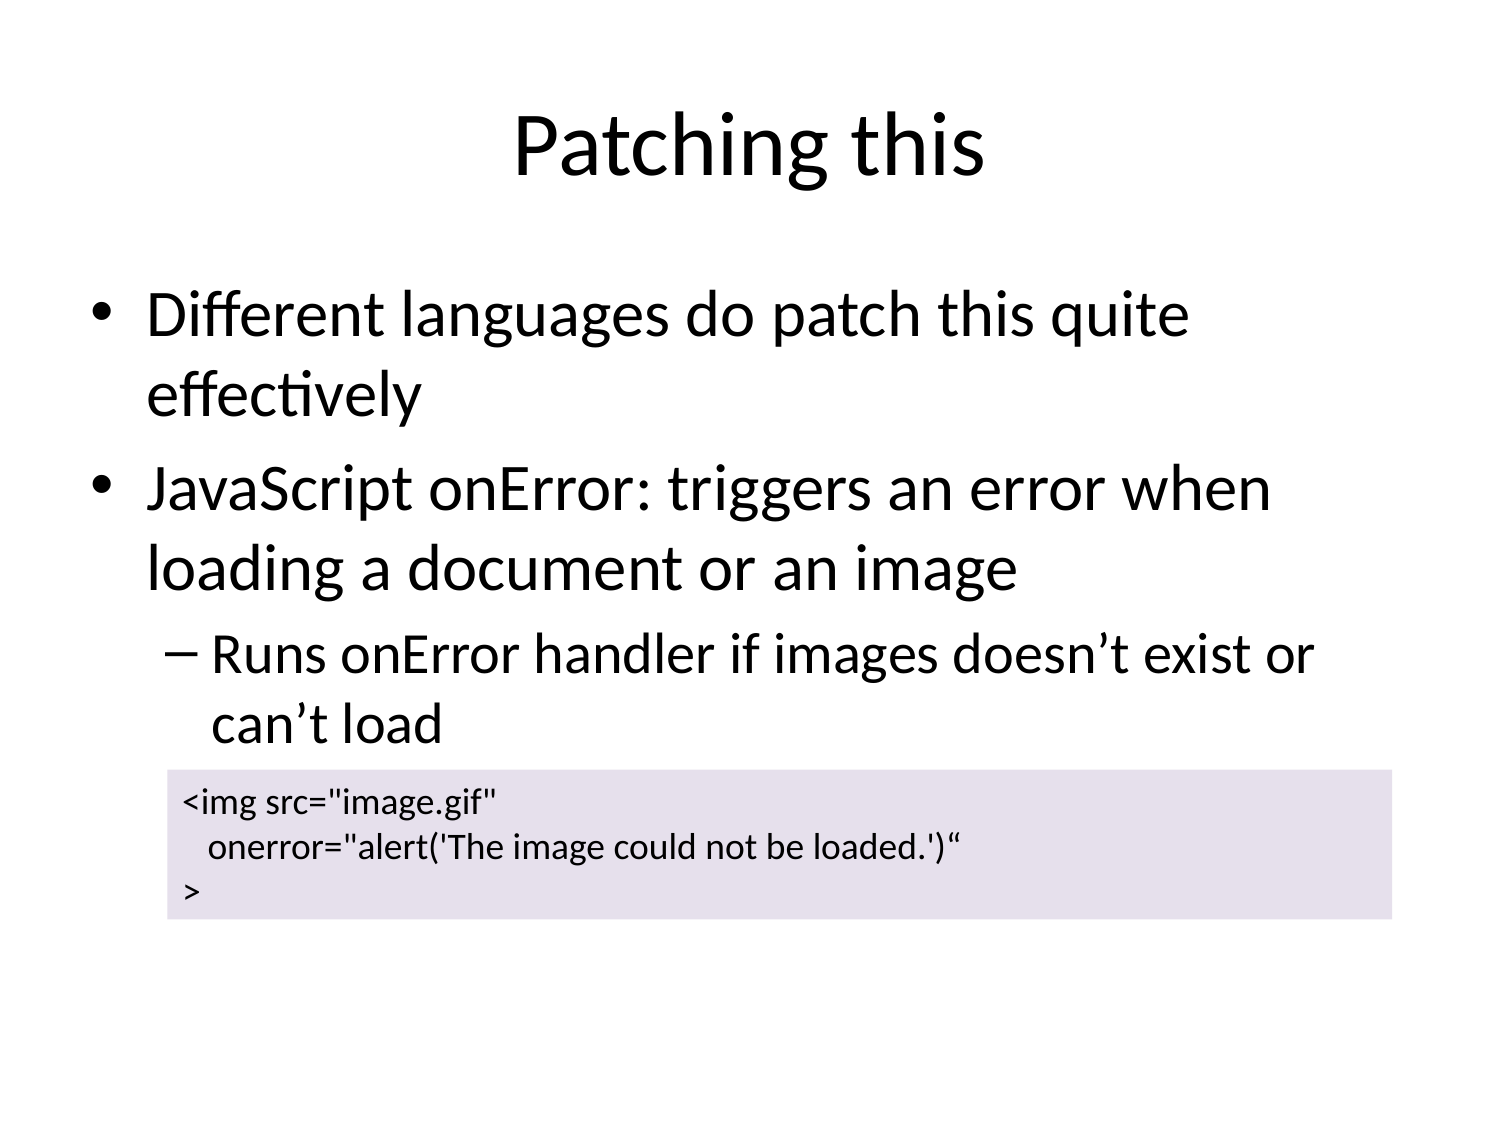

# Patching this
Different languages do patch this quite effectively
JavaScript onError: triggers an error when loading a document or an image
Runs onError handler if images doesn’t exist or can’t load
<img src="image.gif"
   onerror="alert('The image could not be loaded.')“
>